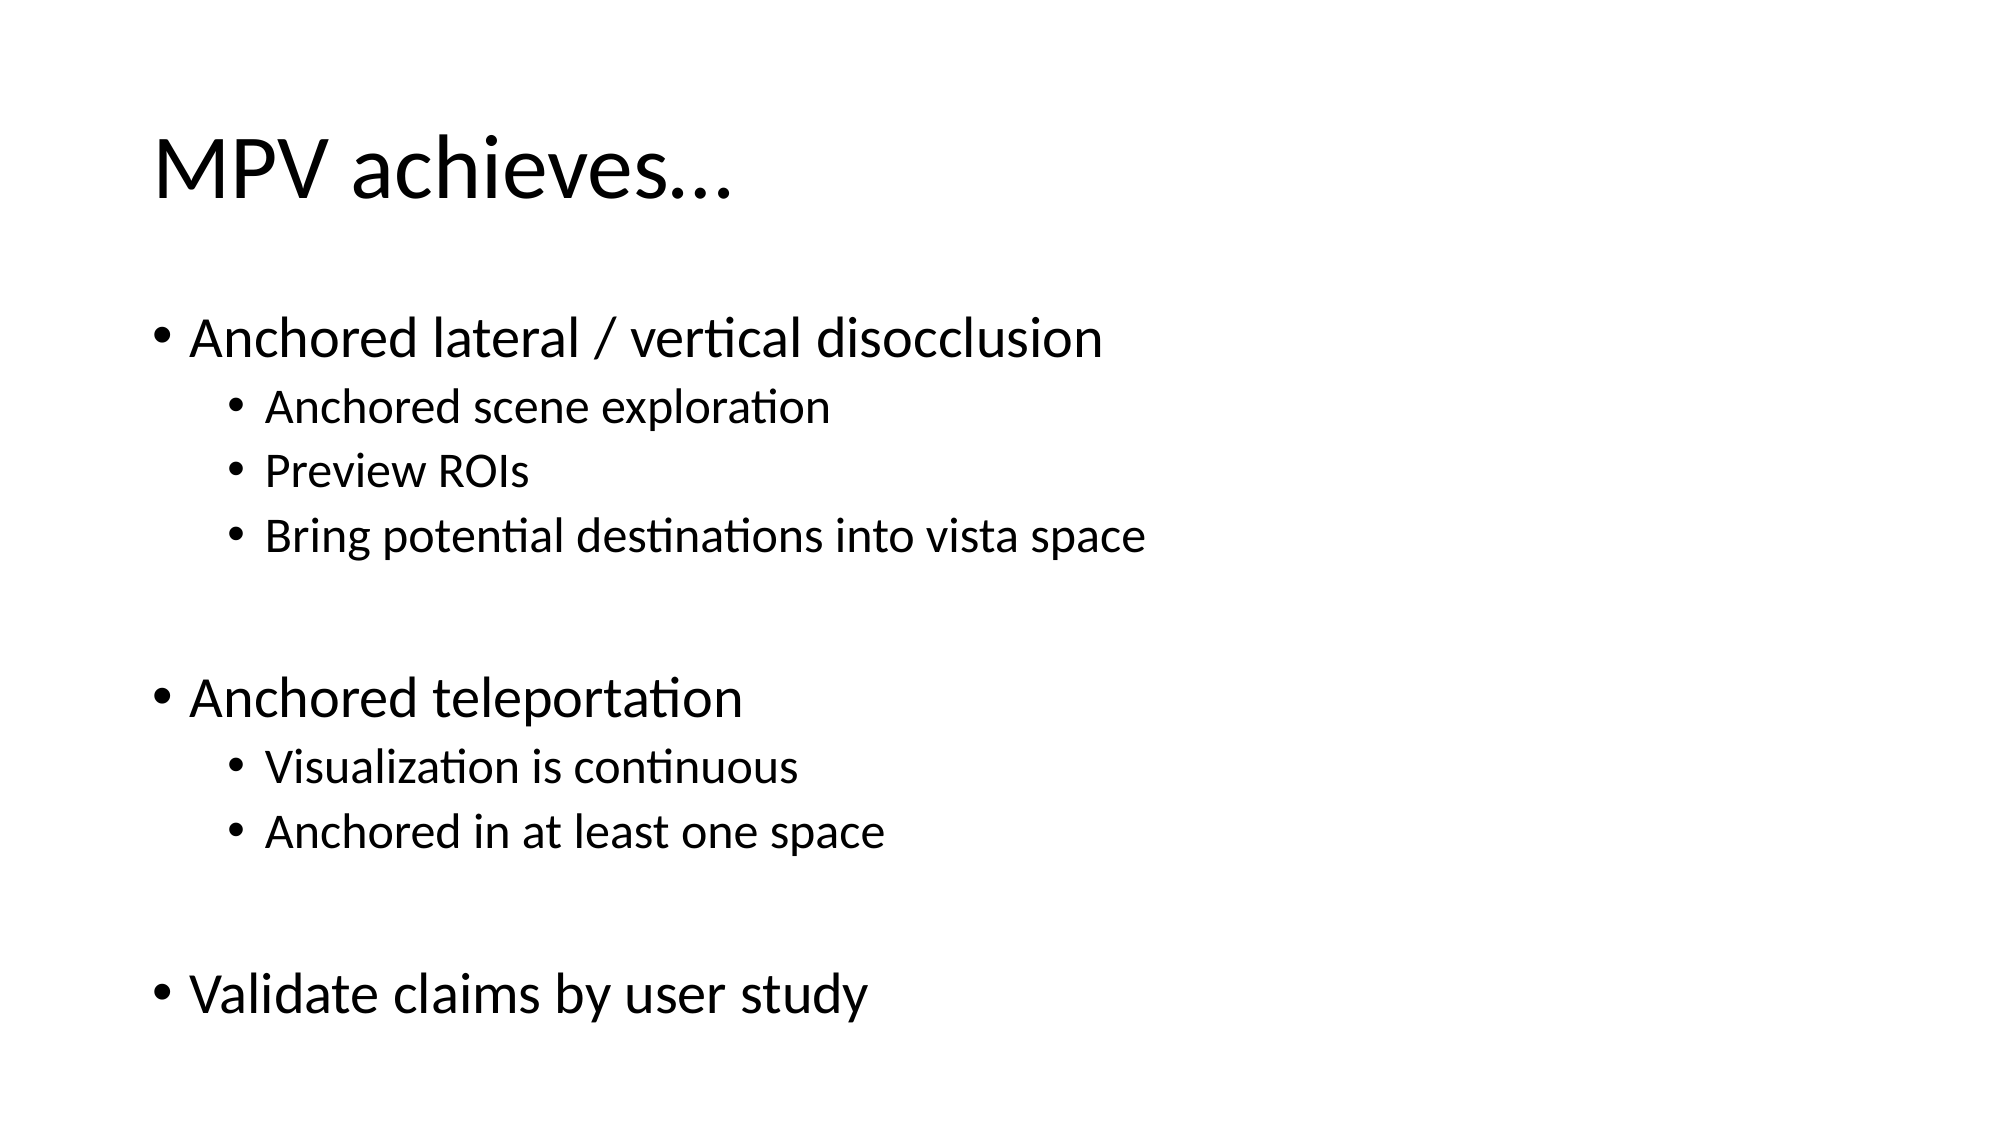

# MPV achieves…
Anchored lateral / vertical disocclusion
Anchored scene exploration
Preview ROIs
Bring potential destinations into vista space

Anchored teleportation
Visualization is continuous
Anchored in at least one space

Validate claims by user study